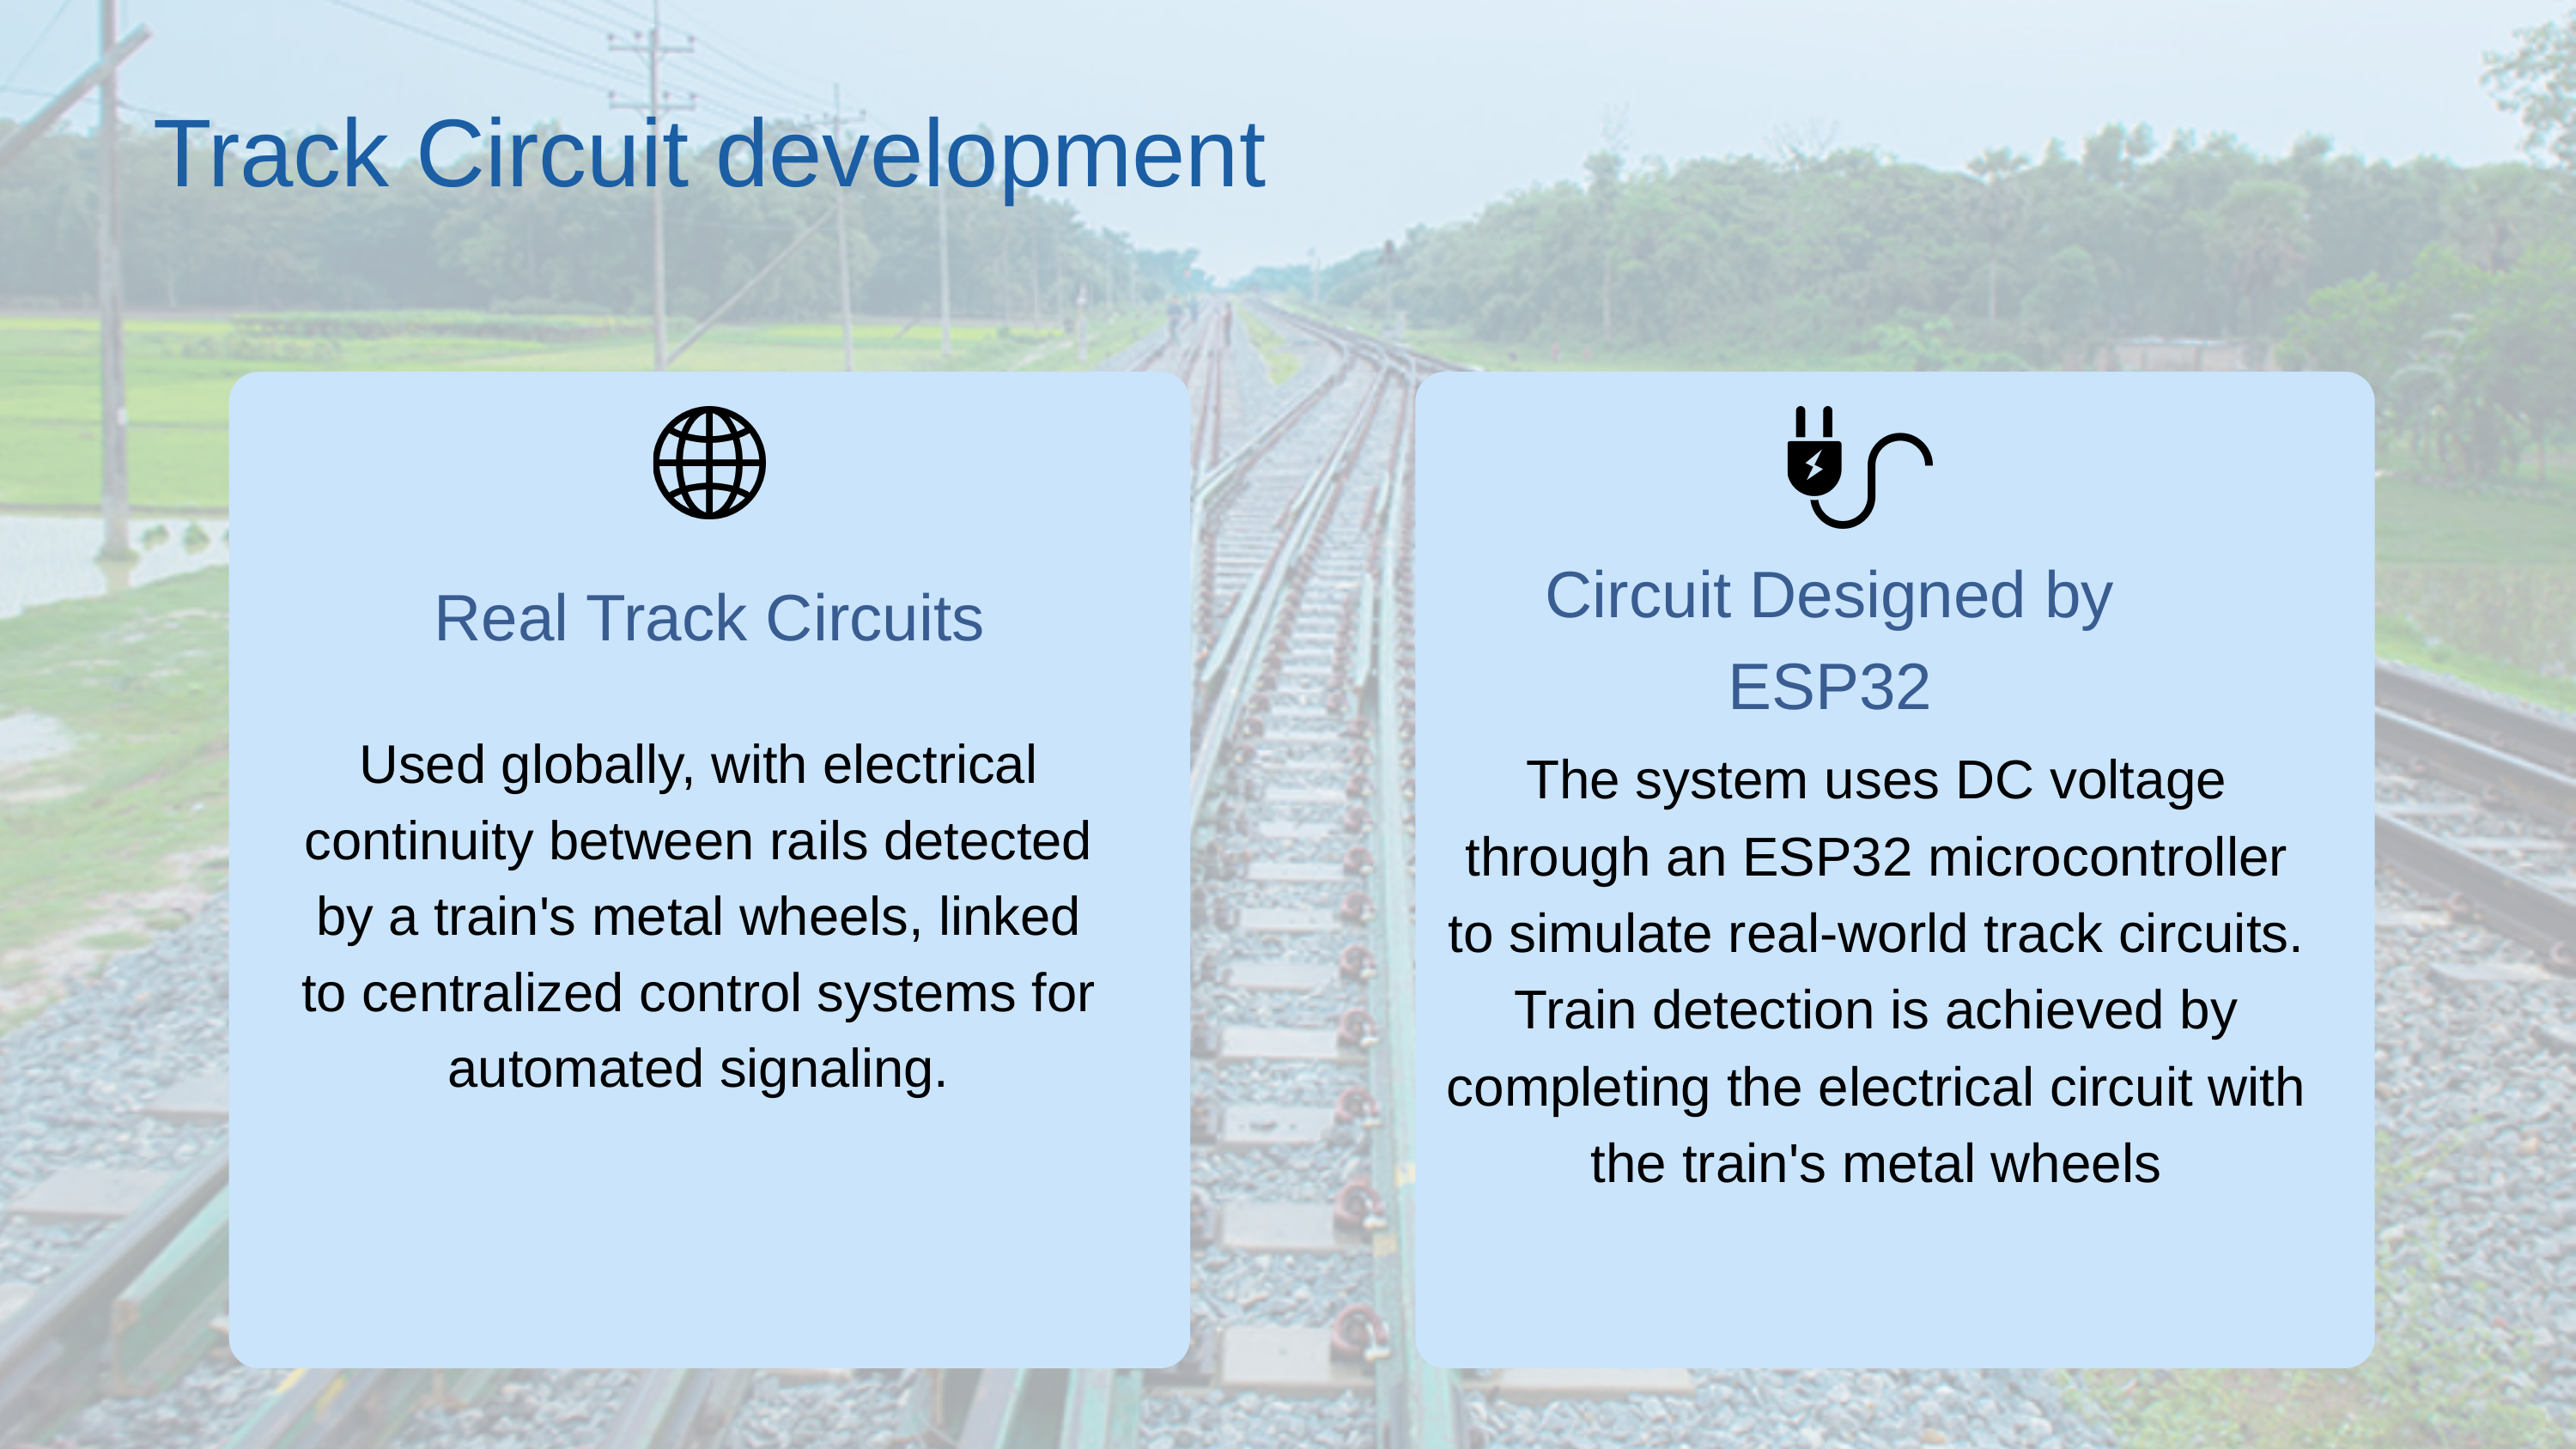

Track Circuit development

Real Track Circuits
Used globally, with electrical continuity between rails detected by a train's metal wheels, linked to centralized control systems for automated signaling.

Circuit Designed by ESP32
The system uses DC voltage through an ESP32 microcontroller to simulate real-world track circuits. Train detection is achieved by completing the electrical circuit with the train's metal wheels